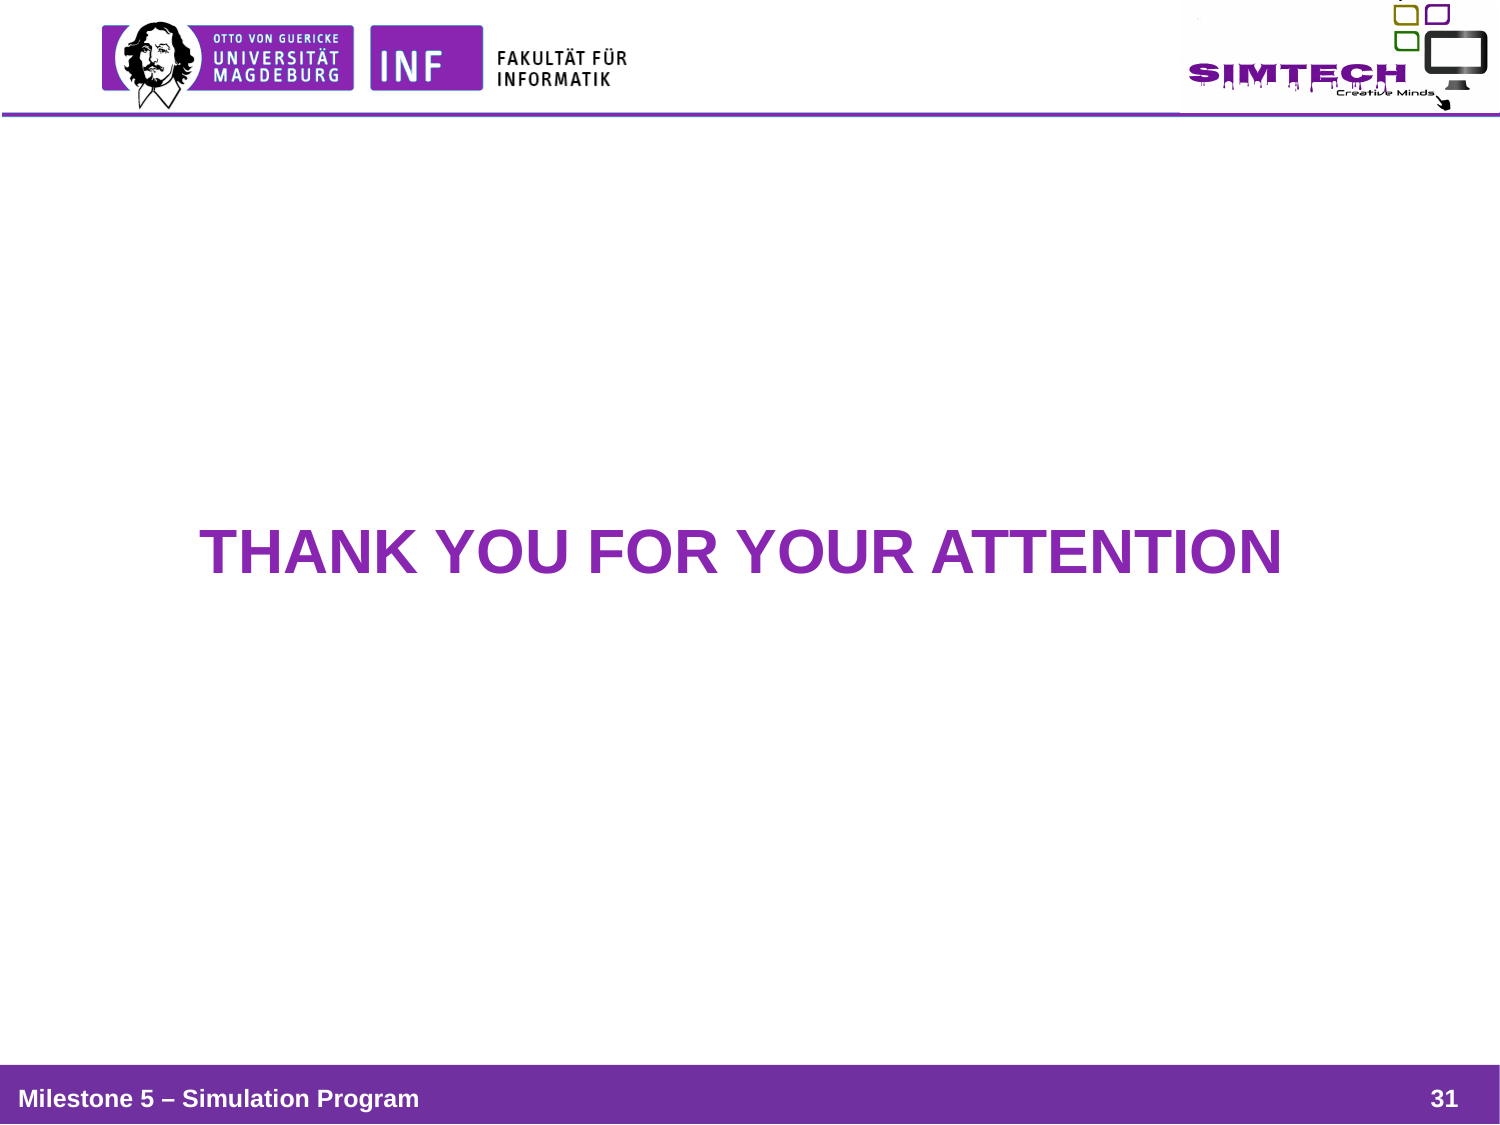

#

THANK YOU FOR YOUR ATTENTION

Milestone 5 – Simulation Program